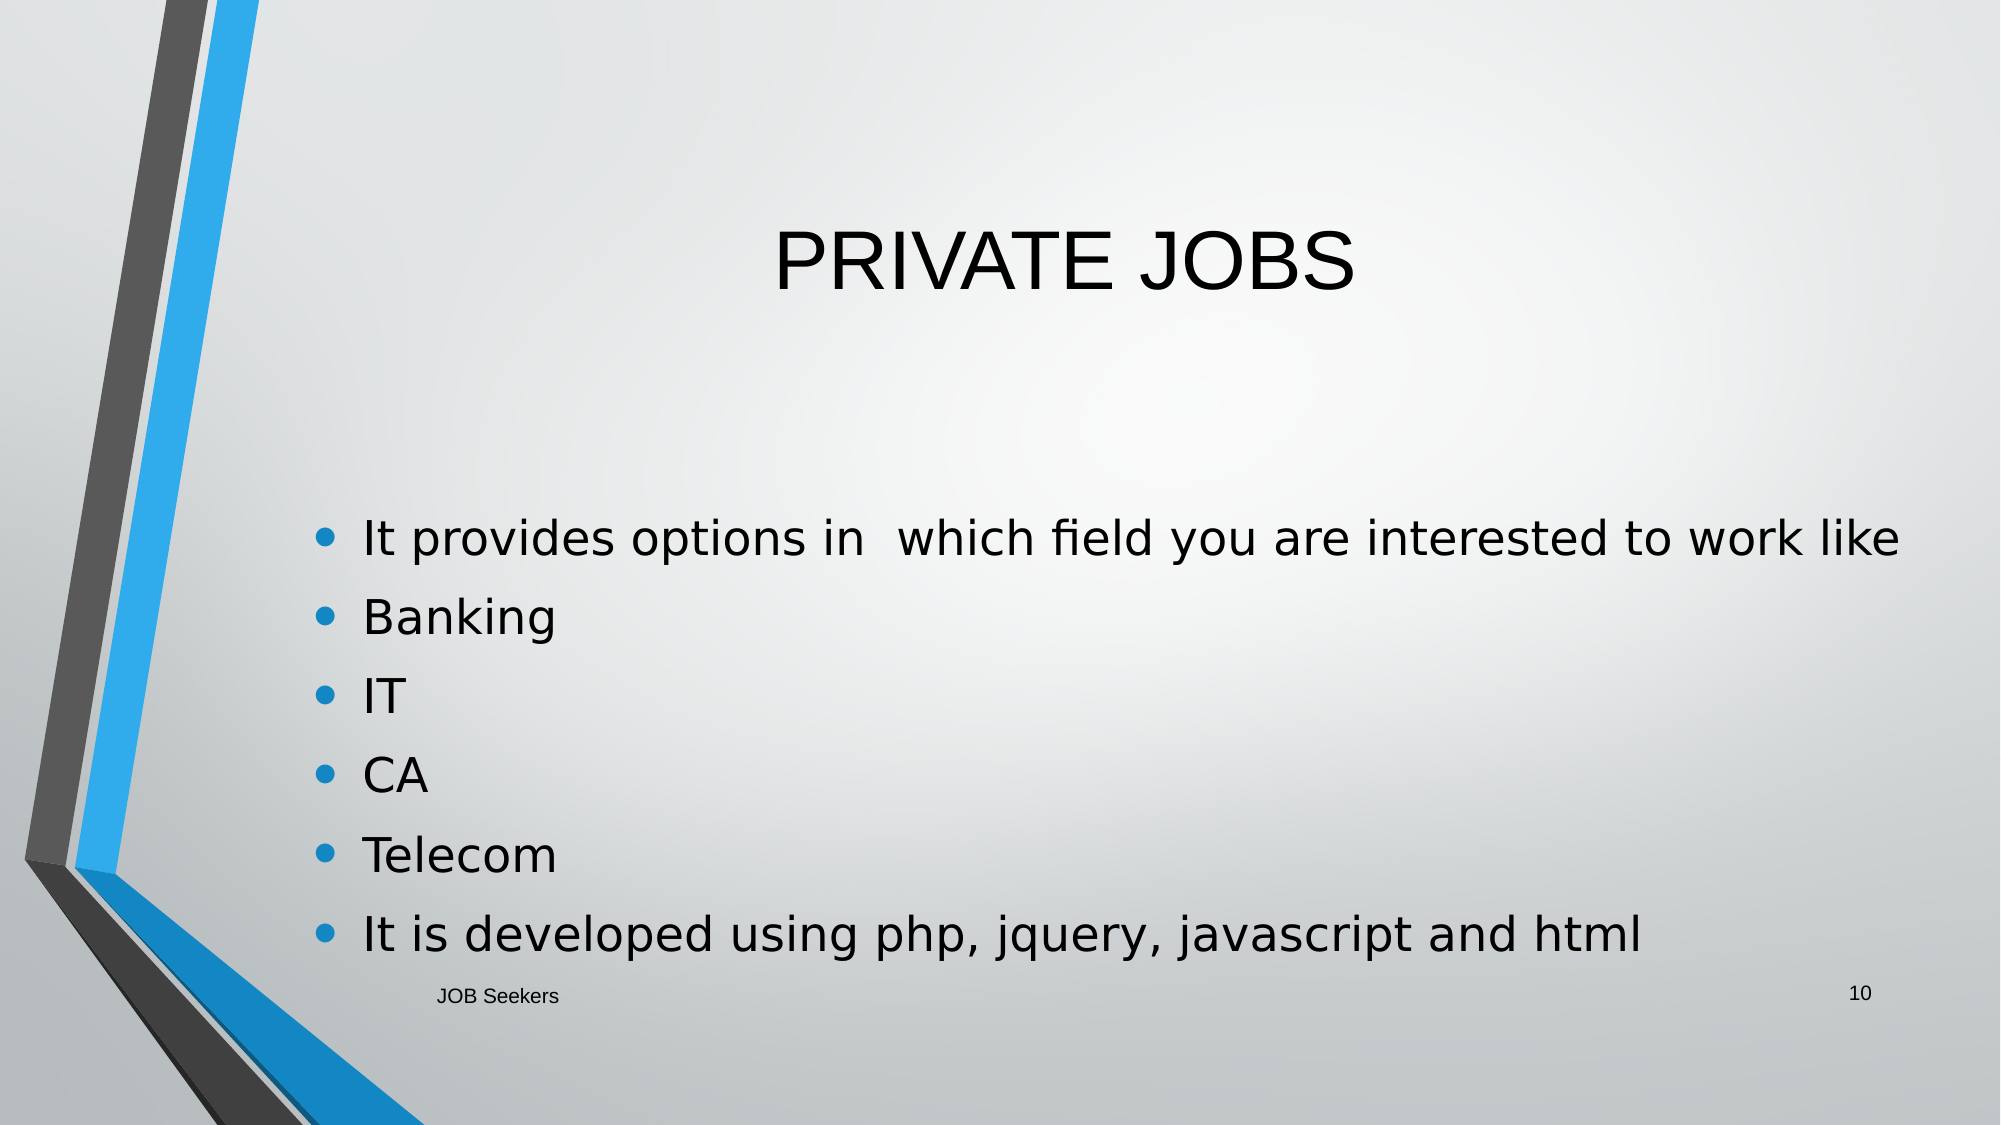

# PRIVATE JOBS
It provides options in  which field you are interested to work like
Banking
IT
CA
Telecom
It is developed using php, jquery, javascript and html

10
JOB Seekers